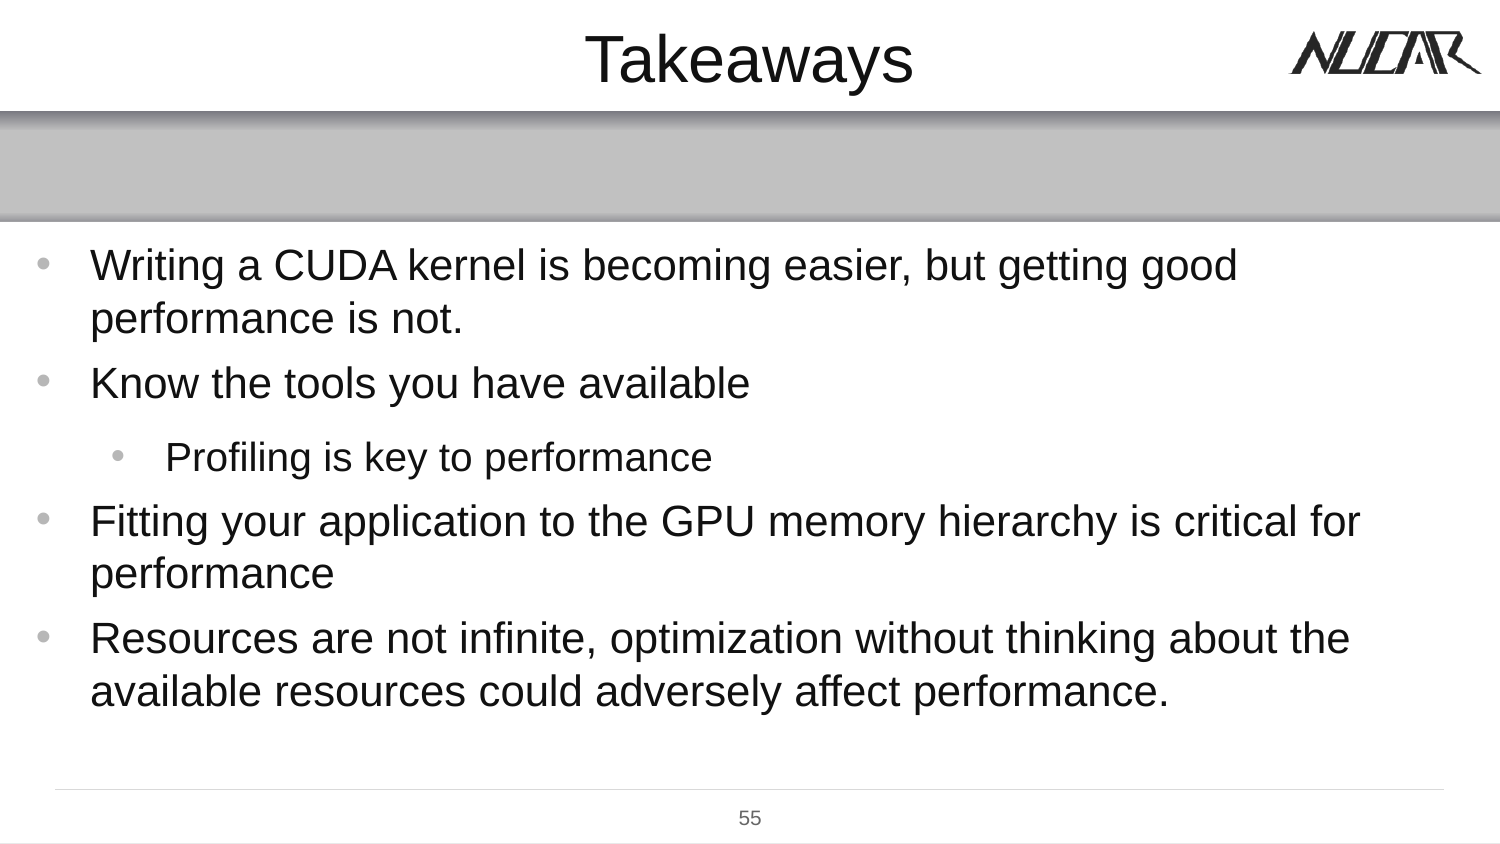

# Takeaways
Writing a CUDA kernel is becoming easier, but getting good performance is not.
Know the tools you have available
Profiling is key to performance
Fitting your application to the GPU memory hierarchy is critical for performance
Resources are not infinite, optimization without thinking about the available resources could adversely affect performance.
55